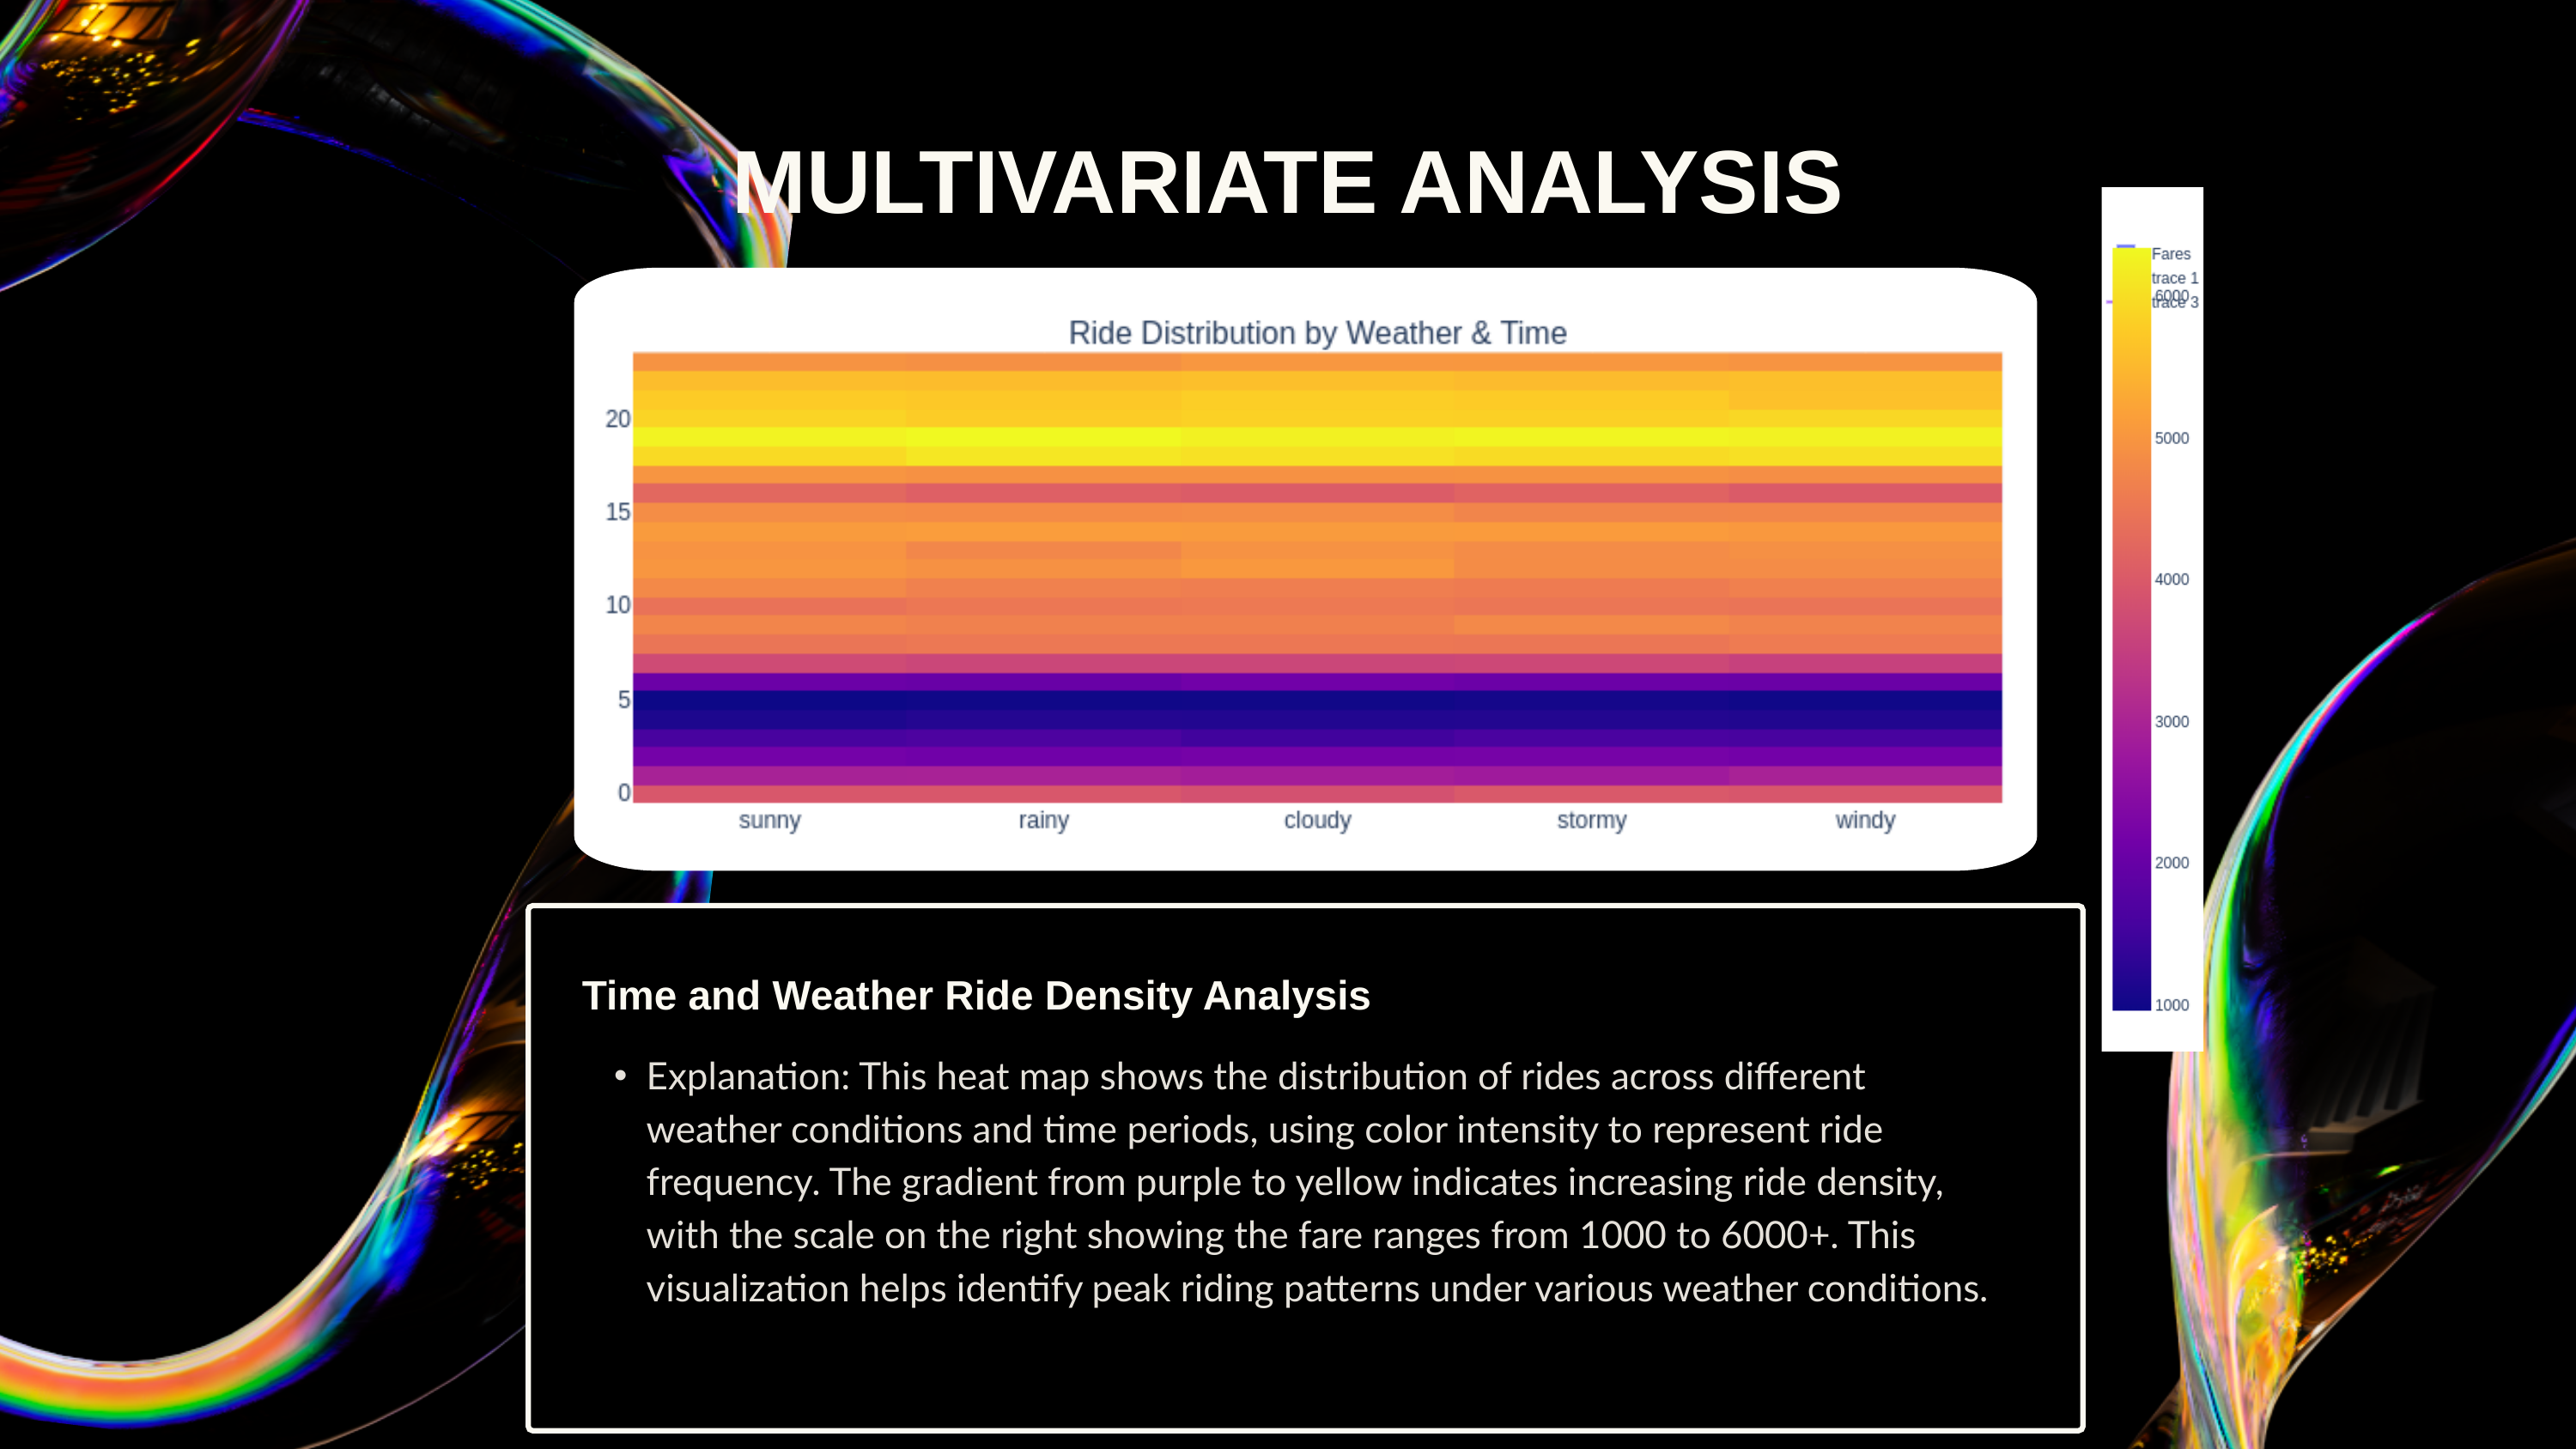

MULTIVARIATE ANALYSIS

Time and Weather Ride Density Analysis
Explanation: This heat map shows the distribution of rides across different weather conditions and time periods, using color intensity to represent ride frequency. The gradient from purple to yellow indicates increasing ride density, with the scale on the right showing the fare ranges from 1000 to 6000+. This visualization helps identify peak riding patterns under various weather conditions.